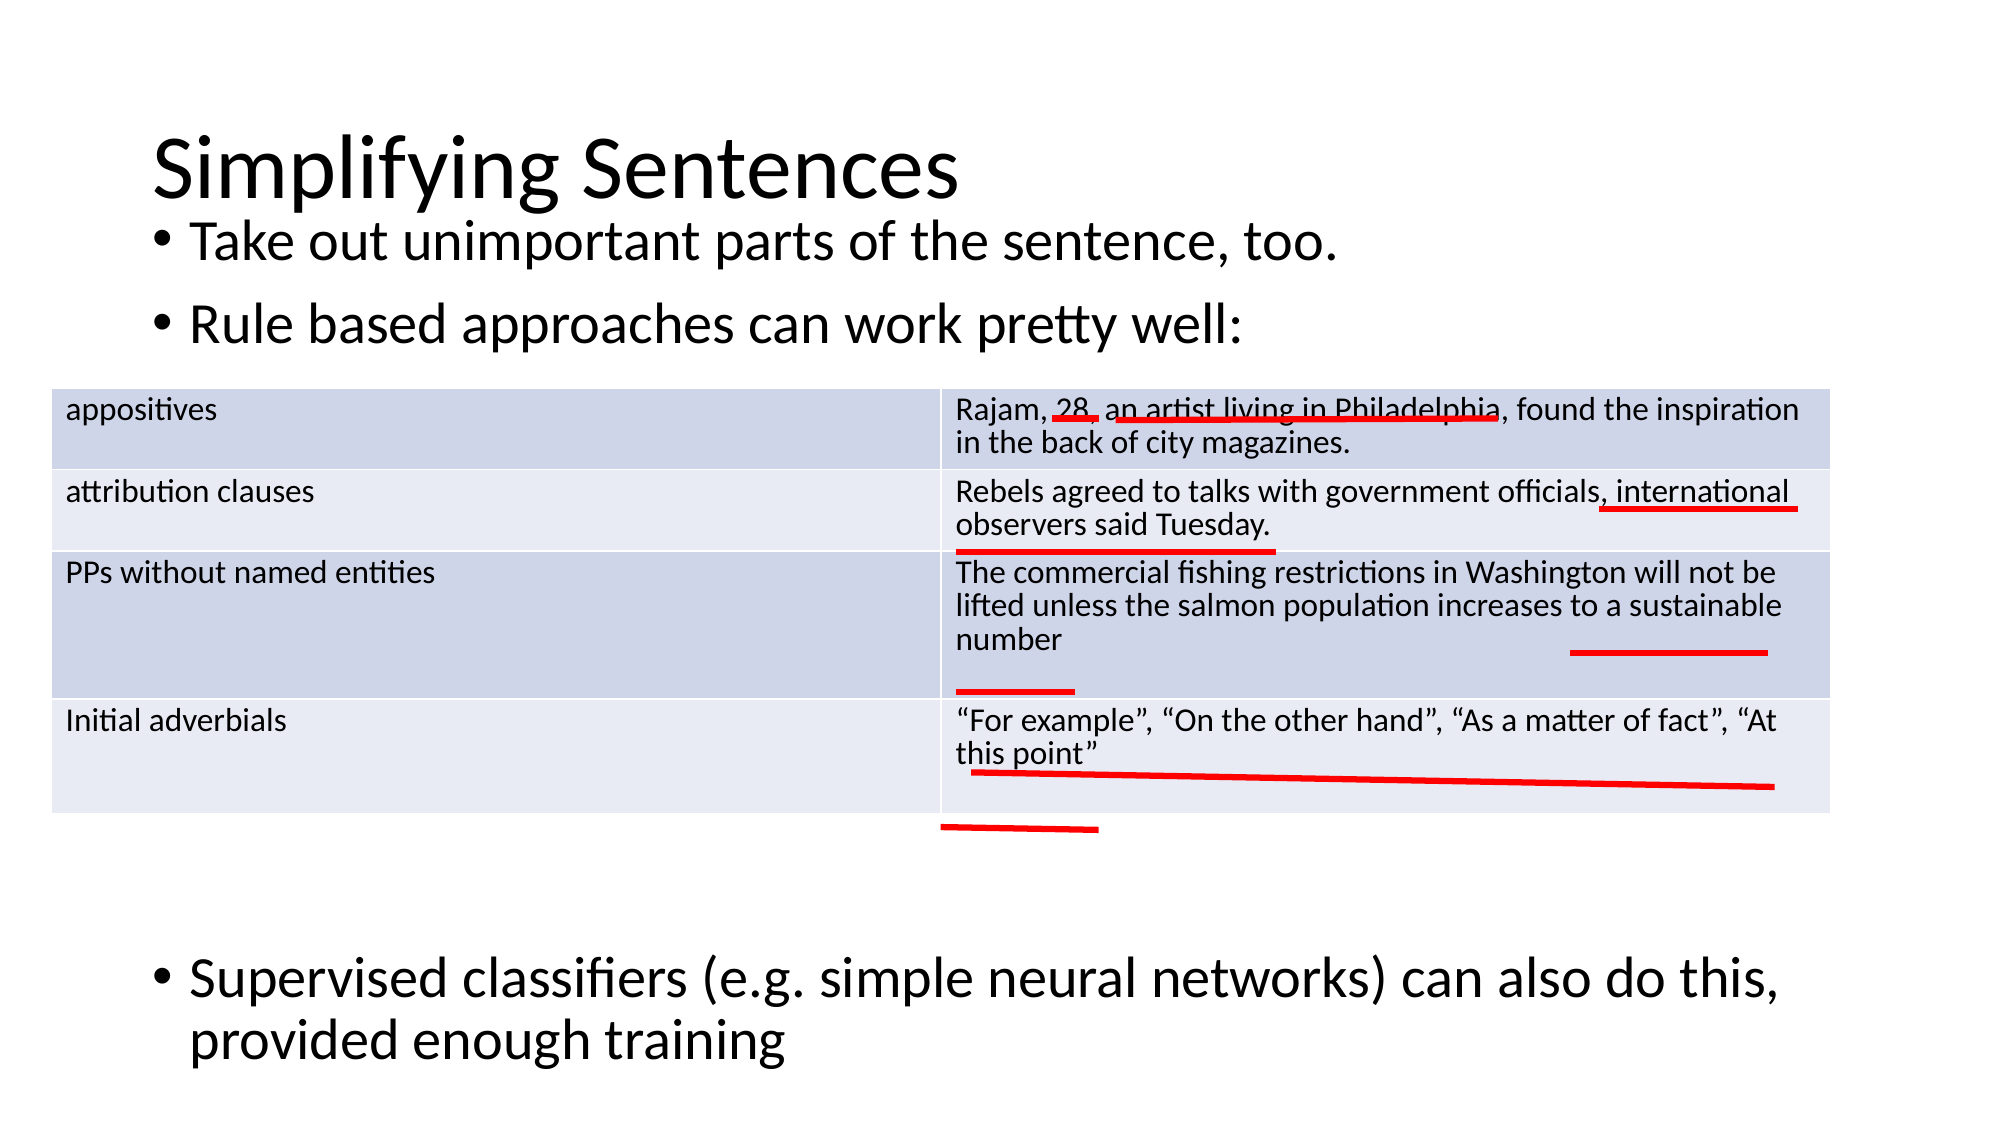

# Simplifying Sentences
Take out unimportant parts of the sentence, too.
Rule based approaches can work pretty well:
| appositives | Rajam, 28, an artist living in Philadelphia, found the inspiration in the back of city magazines. |
| --- | --- |
| attribution clauses | Rebels agreed to talks with government officials, international observers said Tuesday. |
| PPs without named entities | The commercial fishing restrictions in Washington will not be lifted unless the salmon population increases to a sustainable number |
| Initial adverbials | “For example”, “On the other hand”, “As a matter of fact”, “At this point” |
Supervised classifiers (e.g. simple neural networks) can also do this, provided enough training